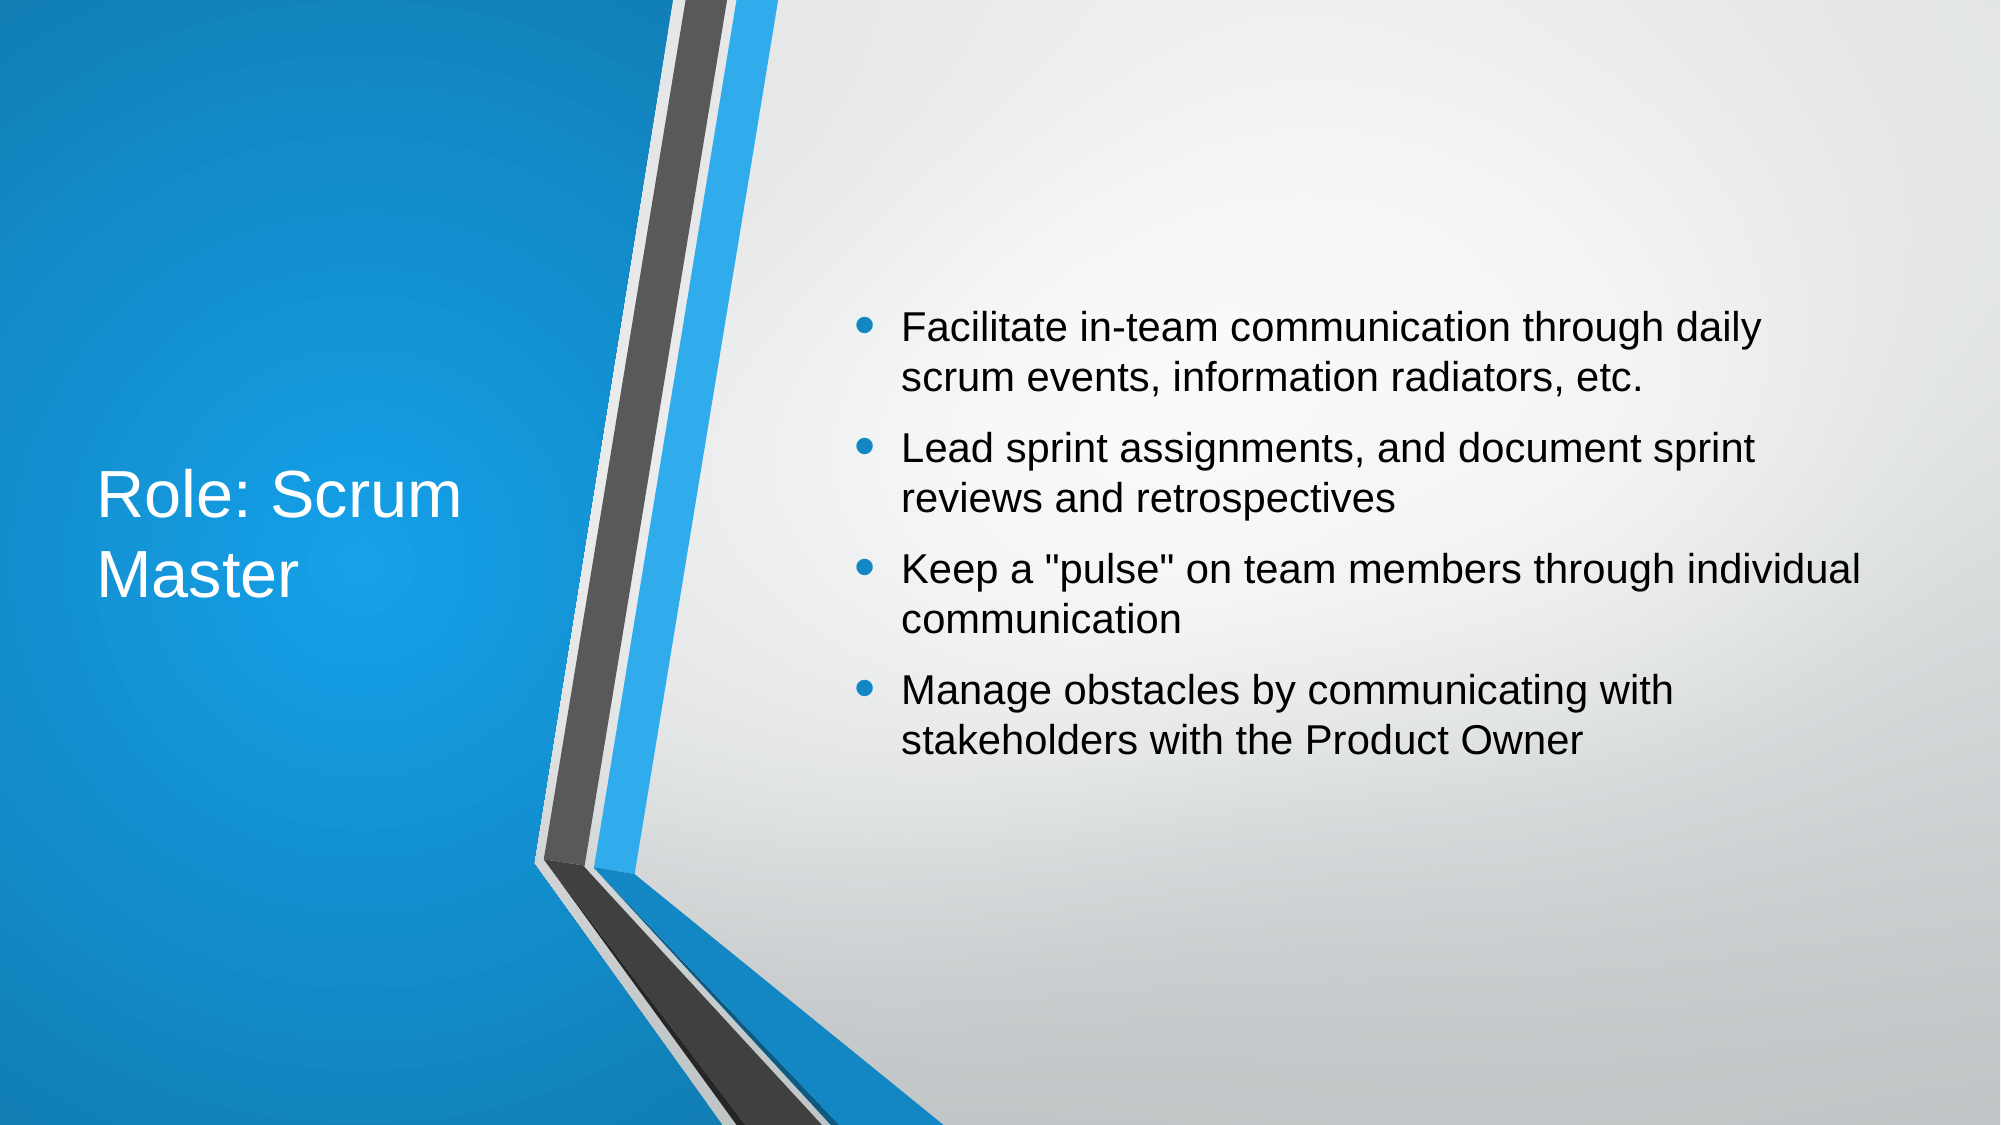

# Role: Scrum Master
Facilitate in-team communication through daily scrum events, information radiators, etc.
Lead sprint assignments, and document sprint reviews and retrospectives
Keep a "pulse" on team members through individual communication
Manage obstacles by communicating with stakeholders with the Product Owner